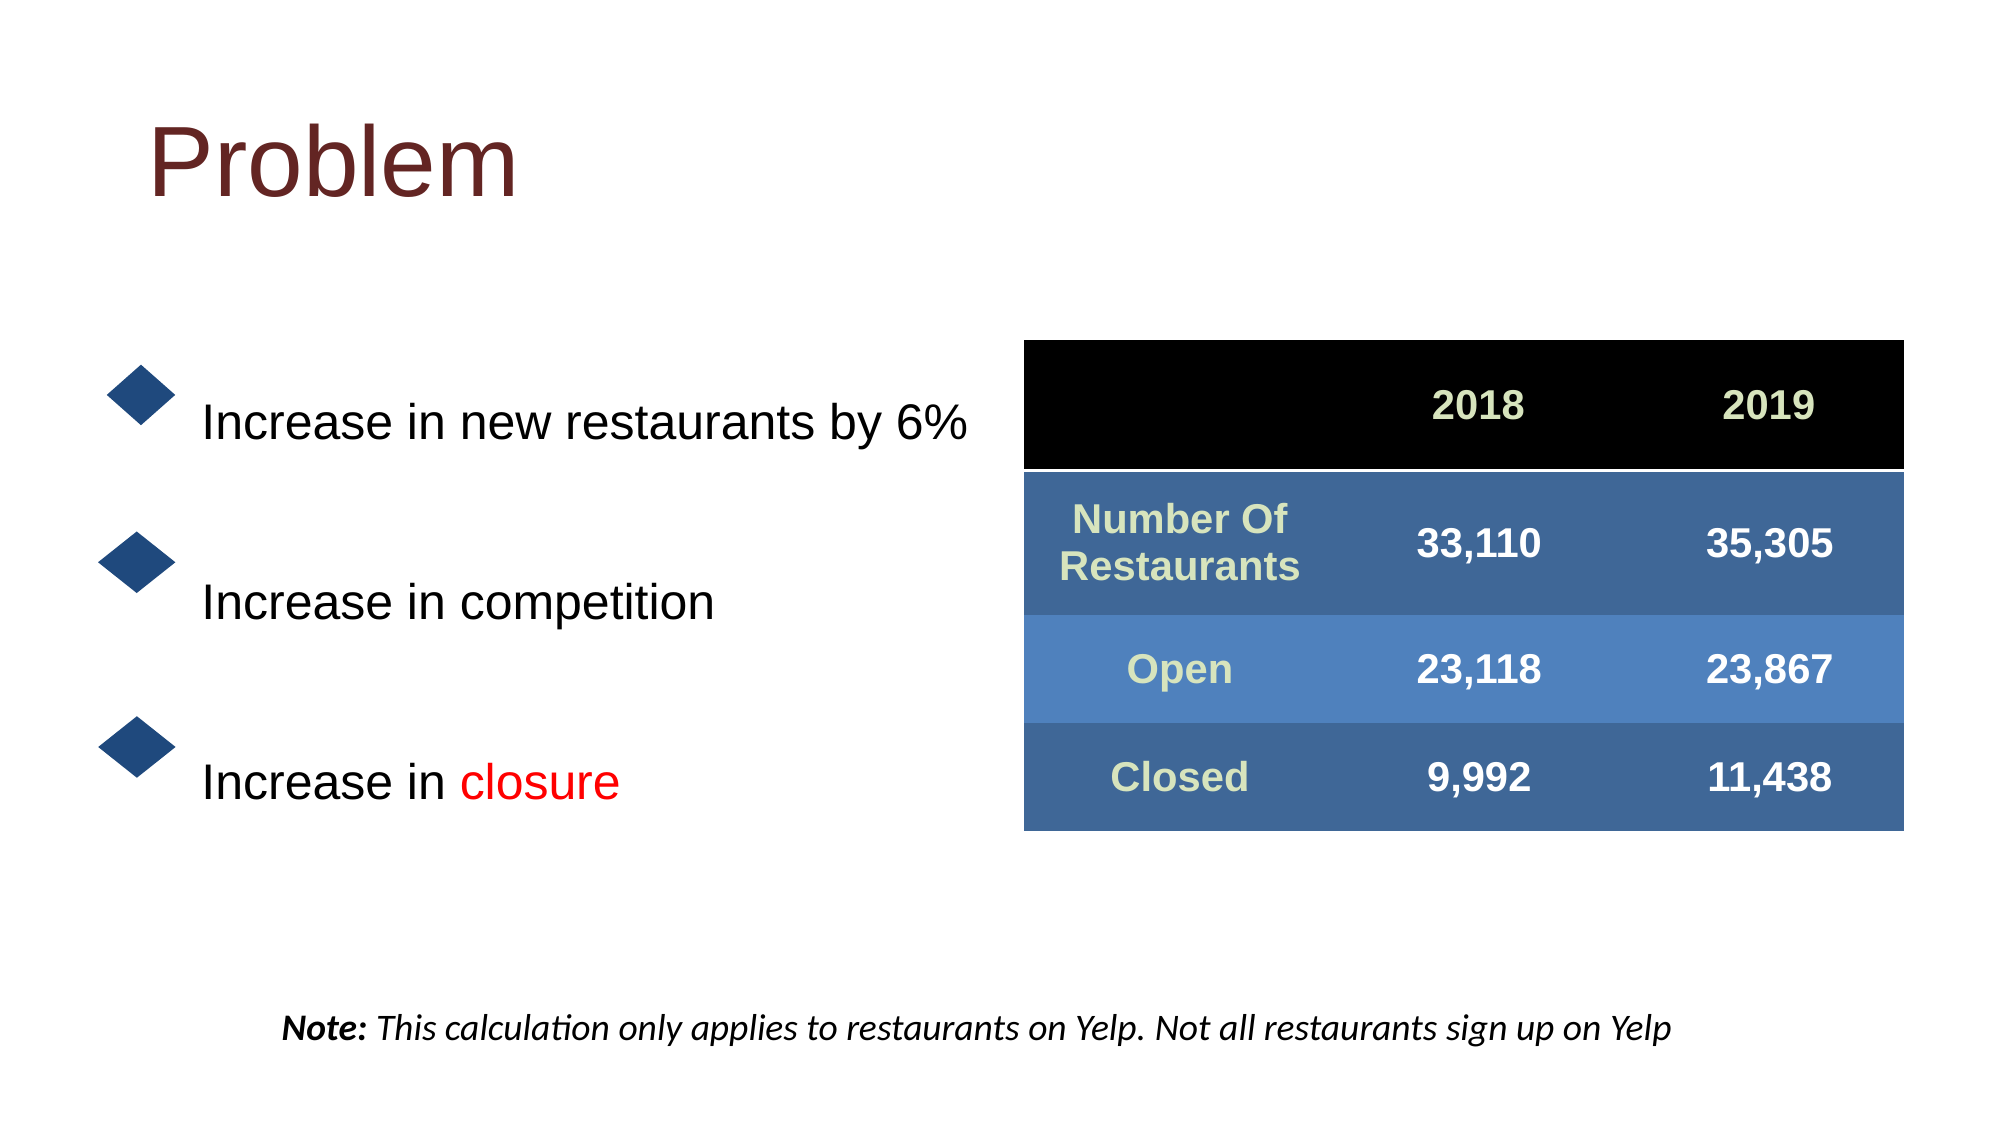

Problem
Increase in new restaurants by 6%
Increase in competition
Increase in closure

|  | 2018 | 2019 |
| --- | --- | --- |
| Number Of Restaurants | 33,110 | 35,305 |
| Open | 23,118 | 23,867 |
| Closed | 9,992 | 11,438 |

Note: This calculation only applies to restaurants on Yelp. Not all restaurants sign up on Yelp